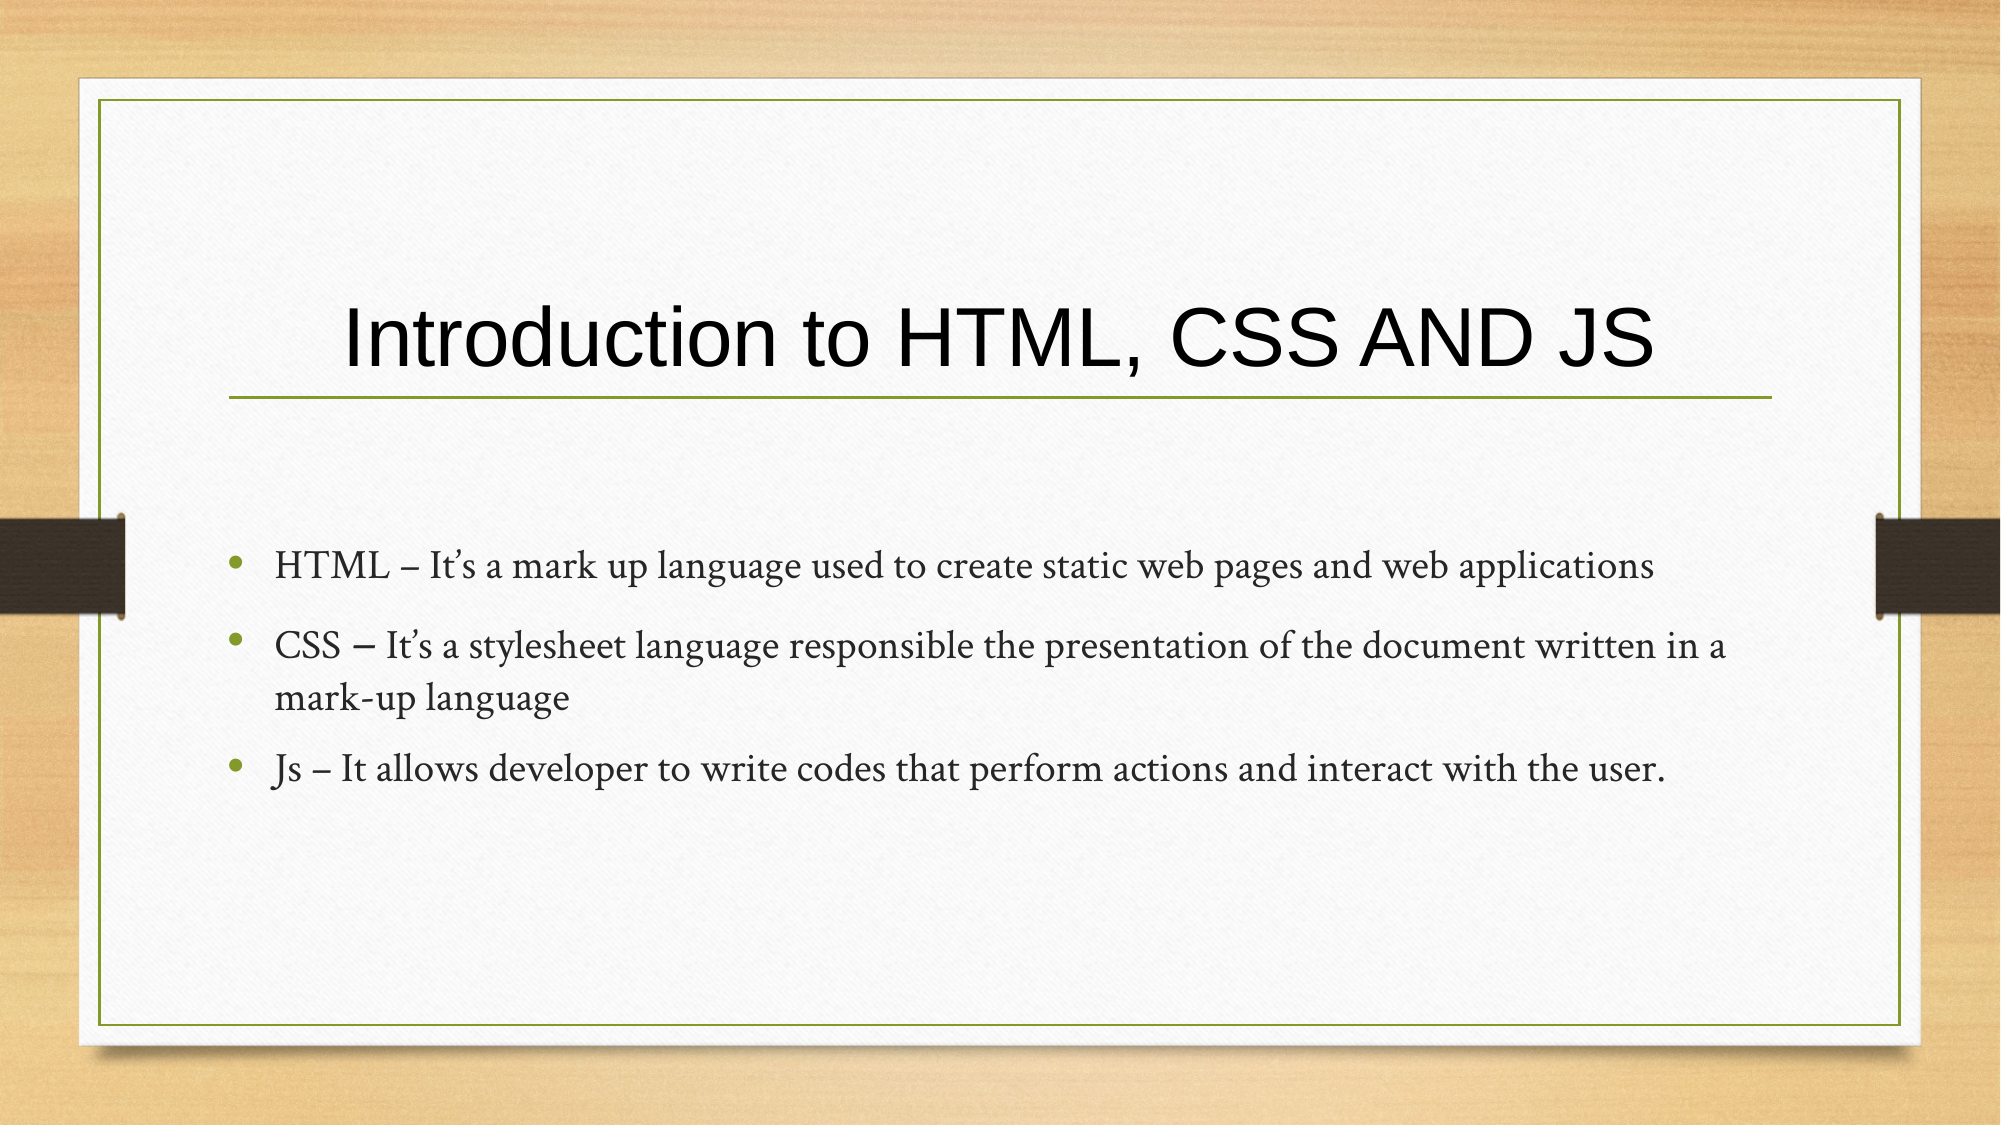

# Introduction to HTML, CSS AND JS
HTML – It’s a mark up language used to create static web pages and web applications
CSS – It’s a stylesheet language responsible the presentation of the document written in a mark-up language
Js – It allows developer to write codes that perform actions and interact with the user.